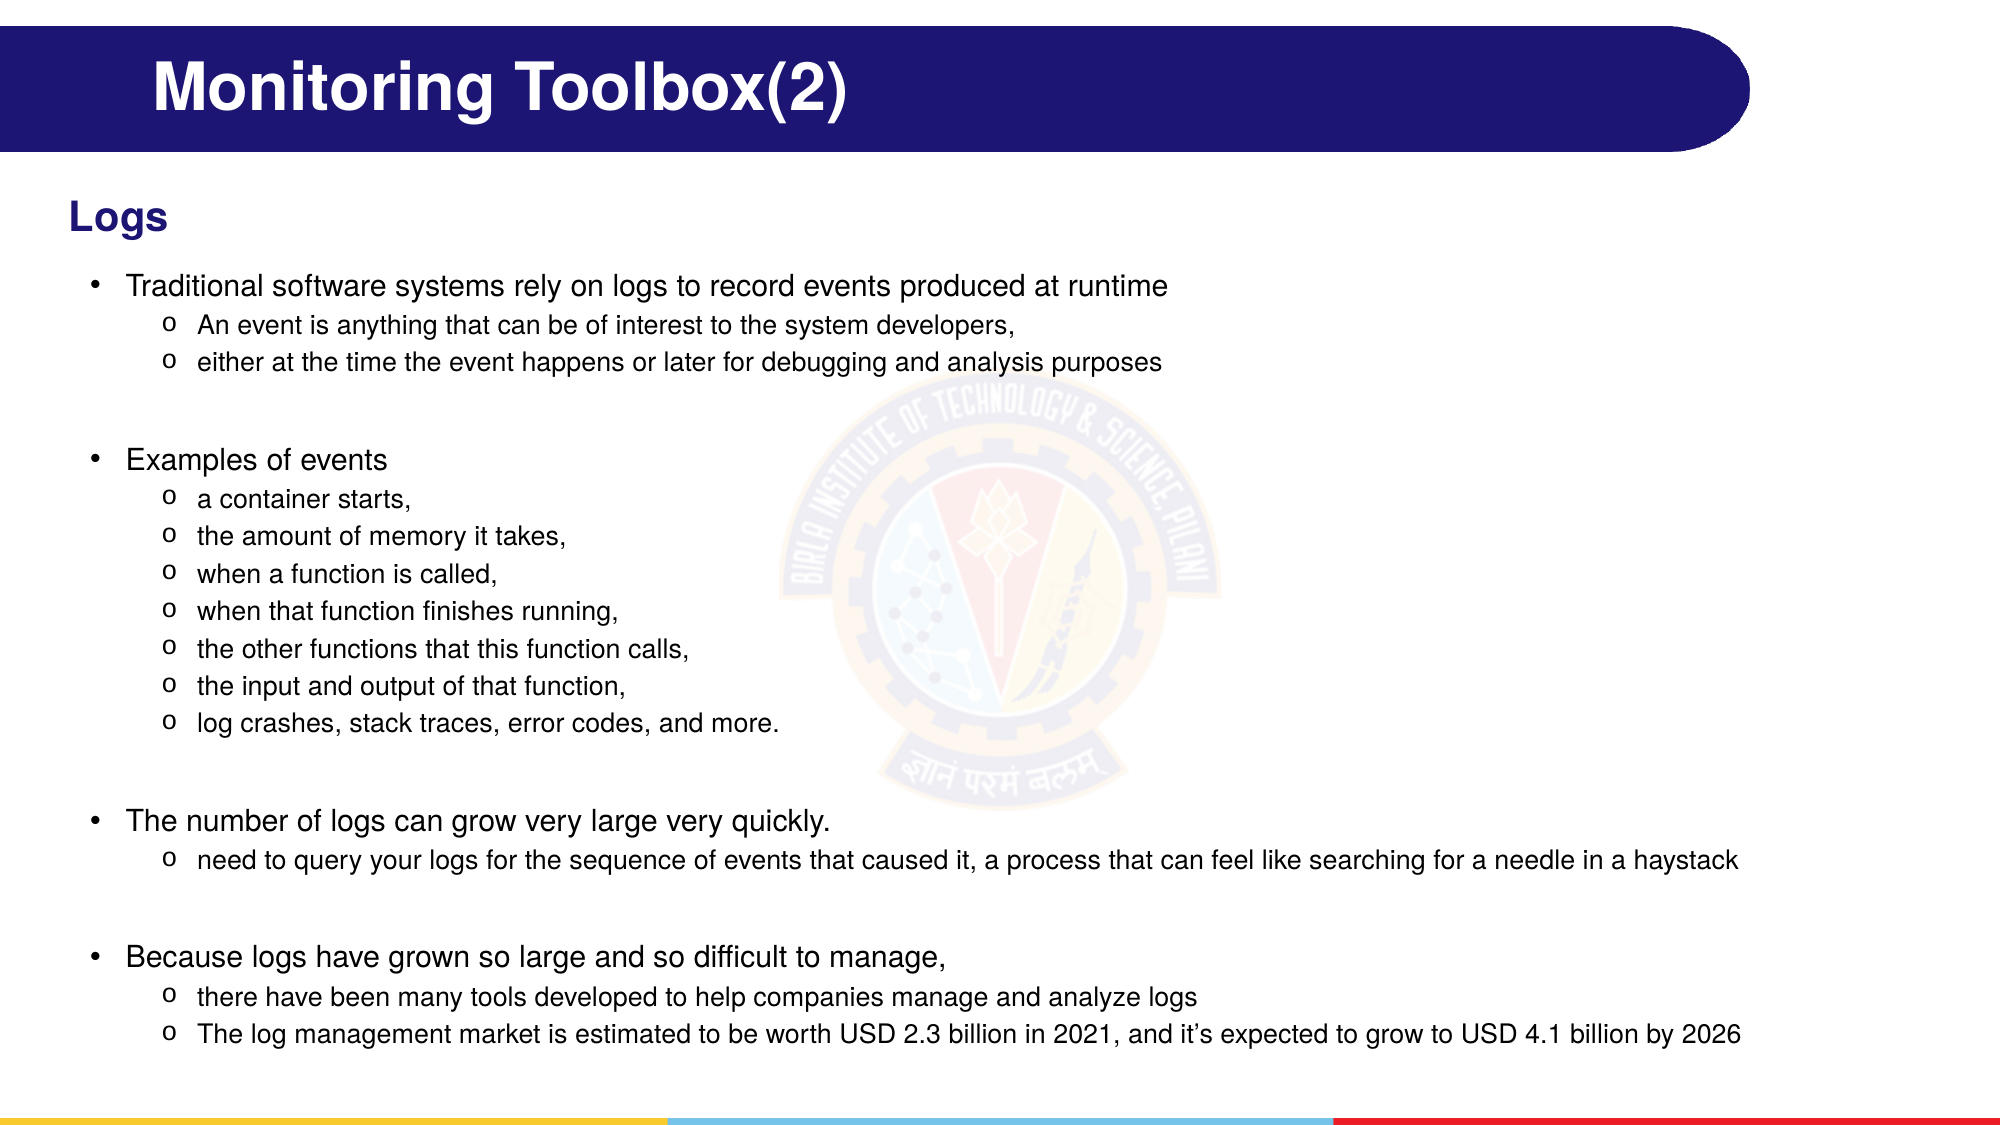

# Monitoring Toolbox(2)
Logs
Traditional software systems rely on logs to record events produced at runtime
An event is anything that can be of interest to the system developers,
either at the time the event happens or later for debugging and analysis purposes

Examples of events
a container starts,
the amount of memory it takes,
when a function is called,
when that function finishes running,
the other functions that this function calls,
the input and output of that function,
log crashes, stack traces, error codes, and more.

The number of logs can grow very large very quickly.
need to query your logs for the sequence of events that caused it, a process that can feel like searching for a needle in a haystack

Because logs have grown so large and so difficult to manage,
there have been many tools developed to help companies manage and analyze logs
The log management market is estimated to be worth USD 2.3 billion in 2021, and it’s expected to grow to USD 4.1 billion by 2026